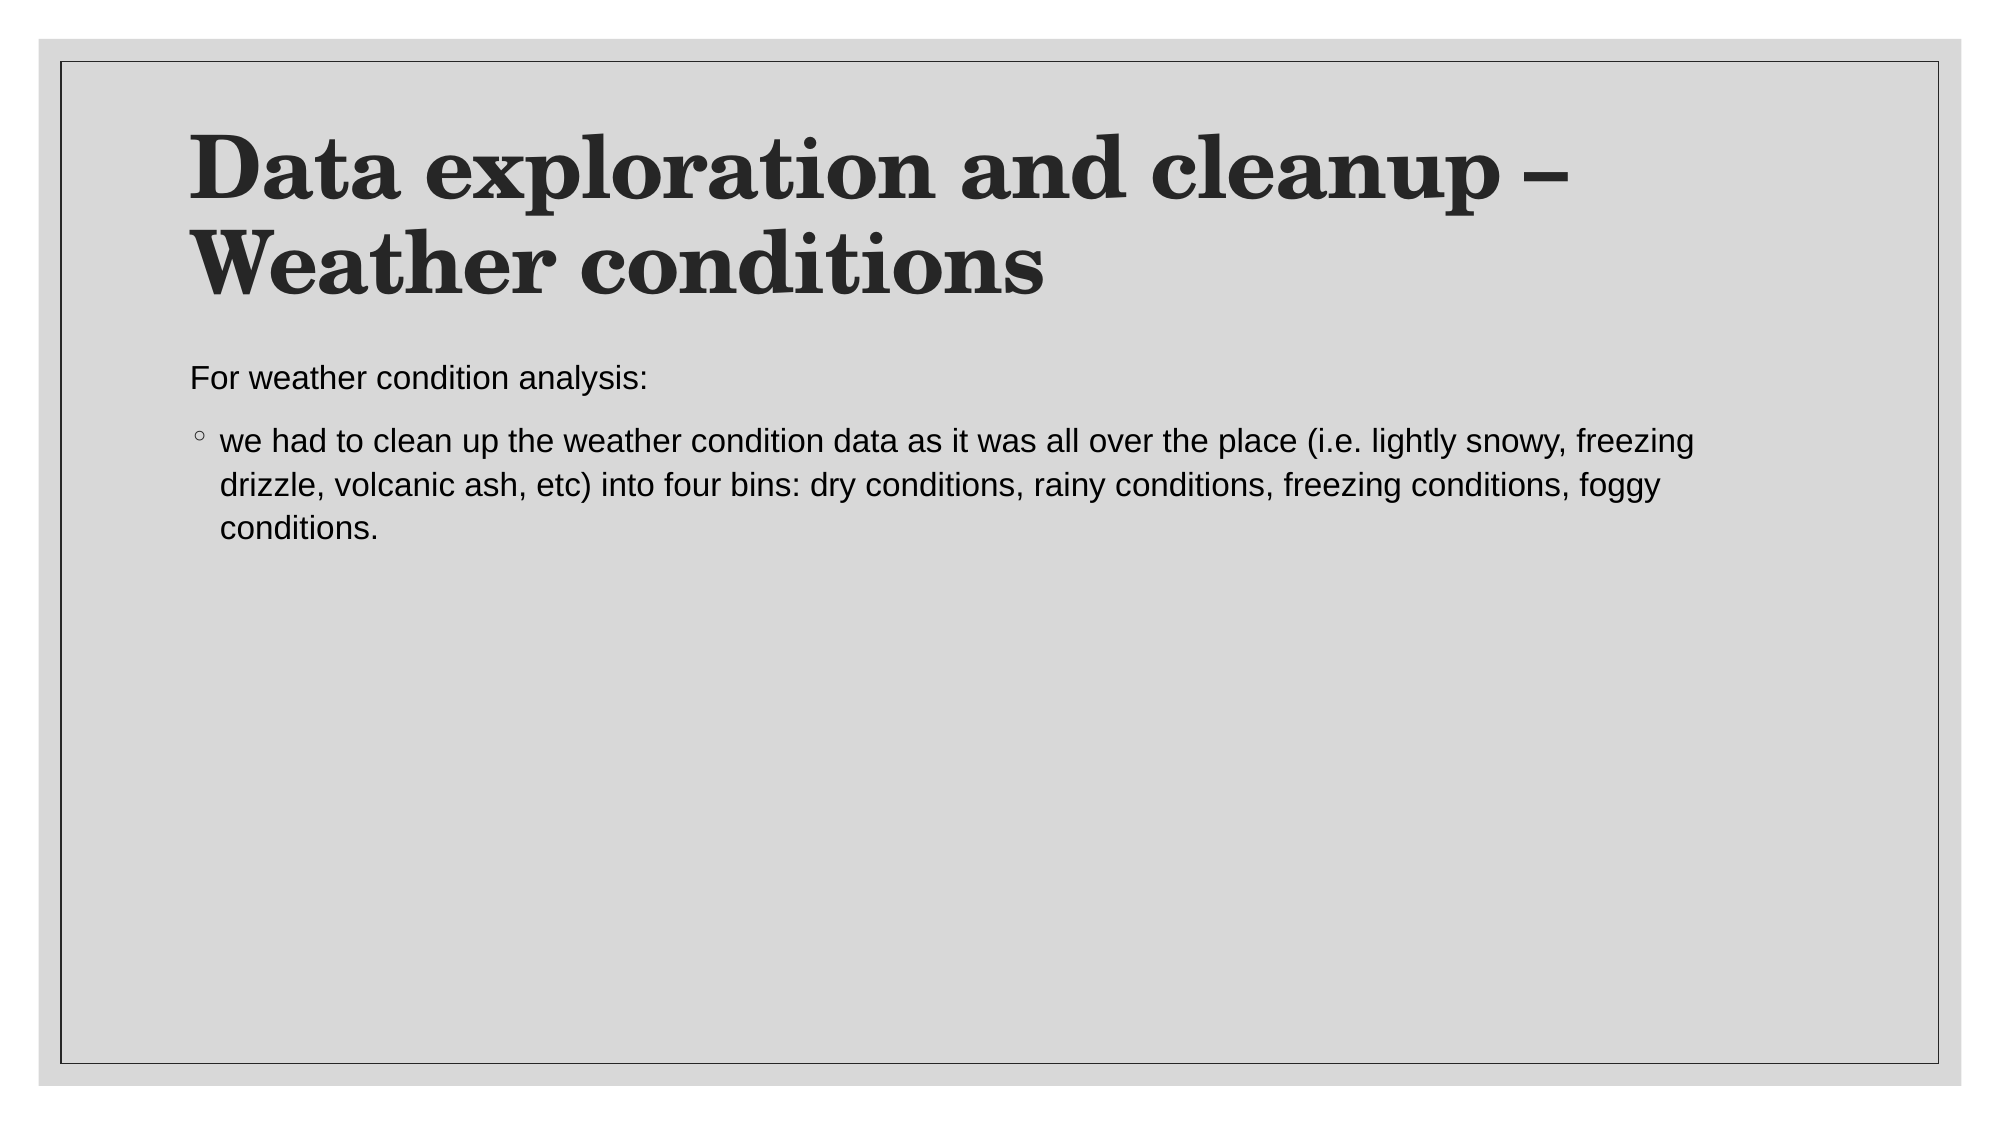

# Data exploration and cleanup – Weather conditions
For weather condition analysis:
we had to clean up the weather condition data as it was all over the place (i.e. lightly snowy, freezing drizzle, volcanic ash, etc) into four bins: dry conditions, rainy conditions, freezing conditions, foggy conditions.